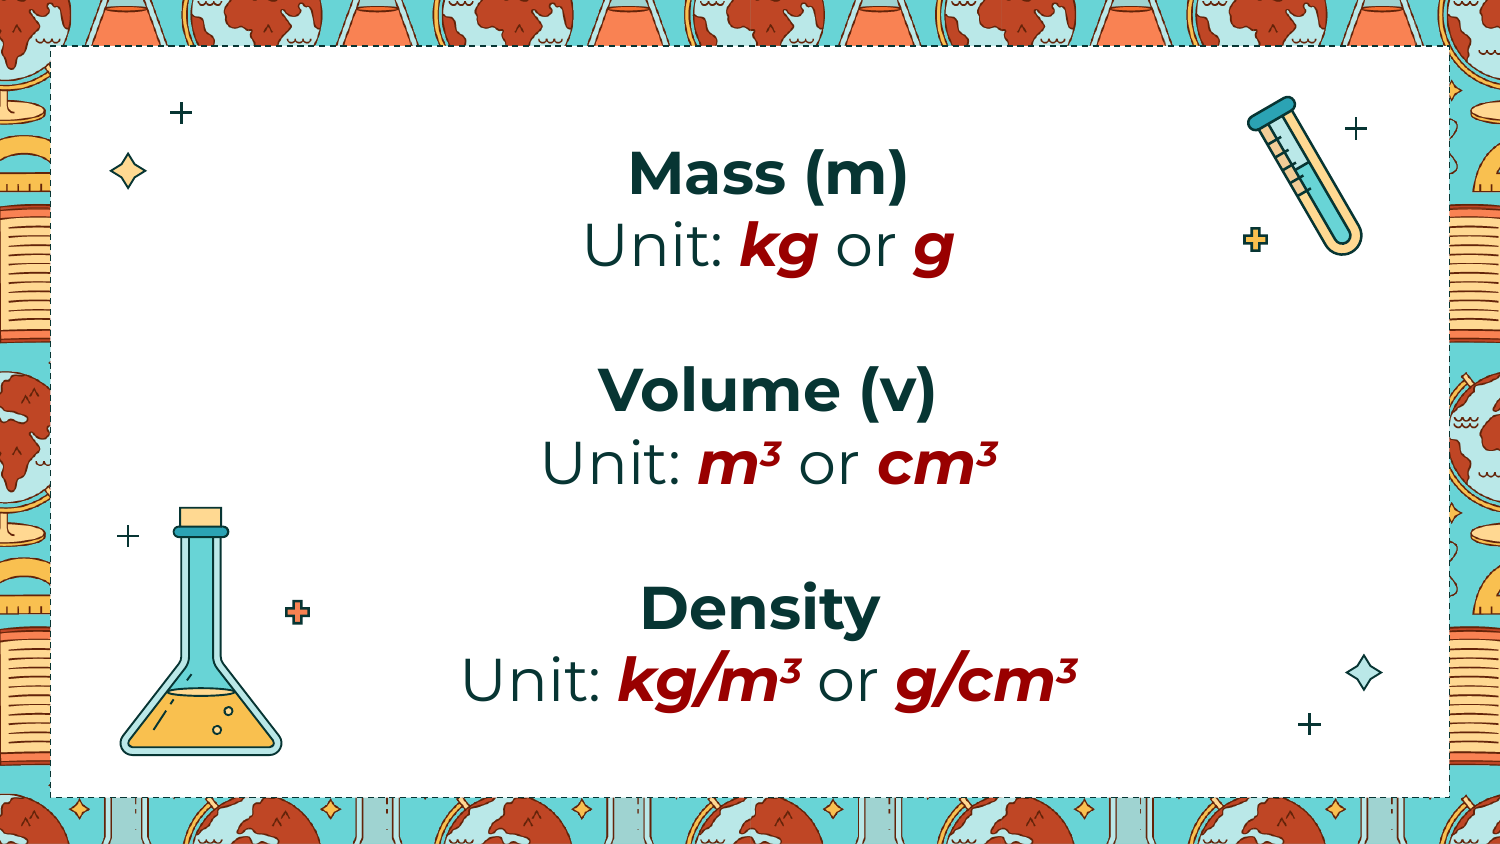

Mass (m)
Unit: kg or g

Volume (v)
Unit: m3 or cm3

Density
Unit: kg/m3 or g/cm3